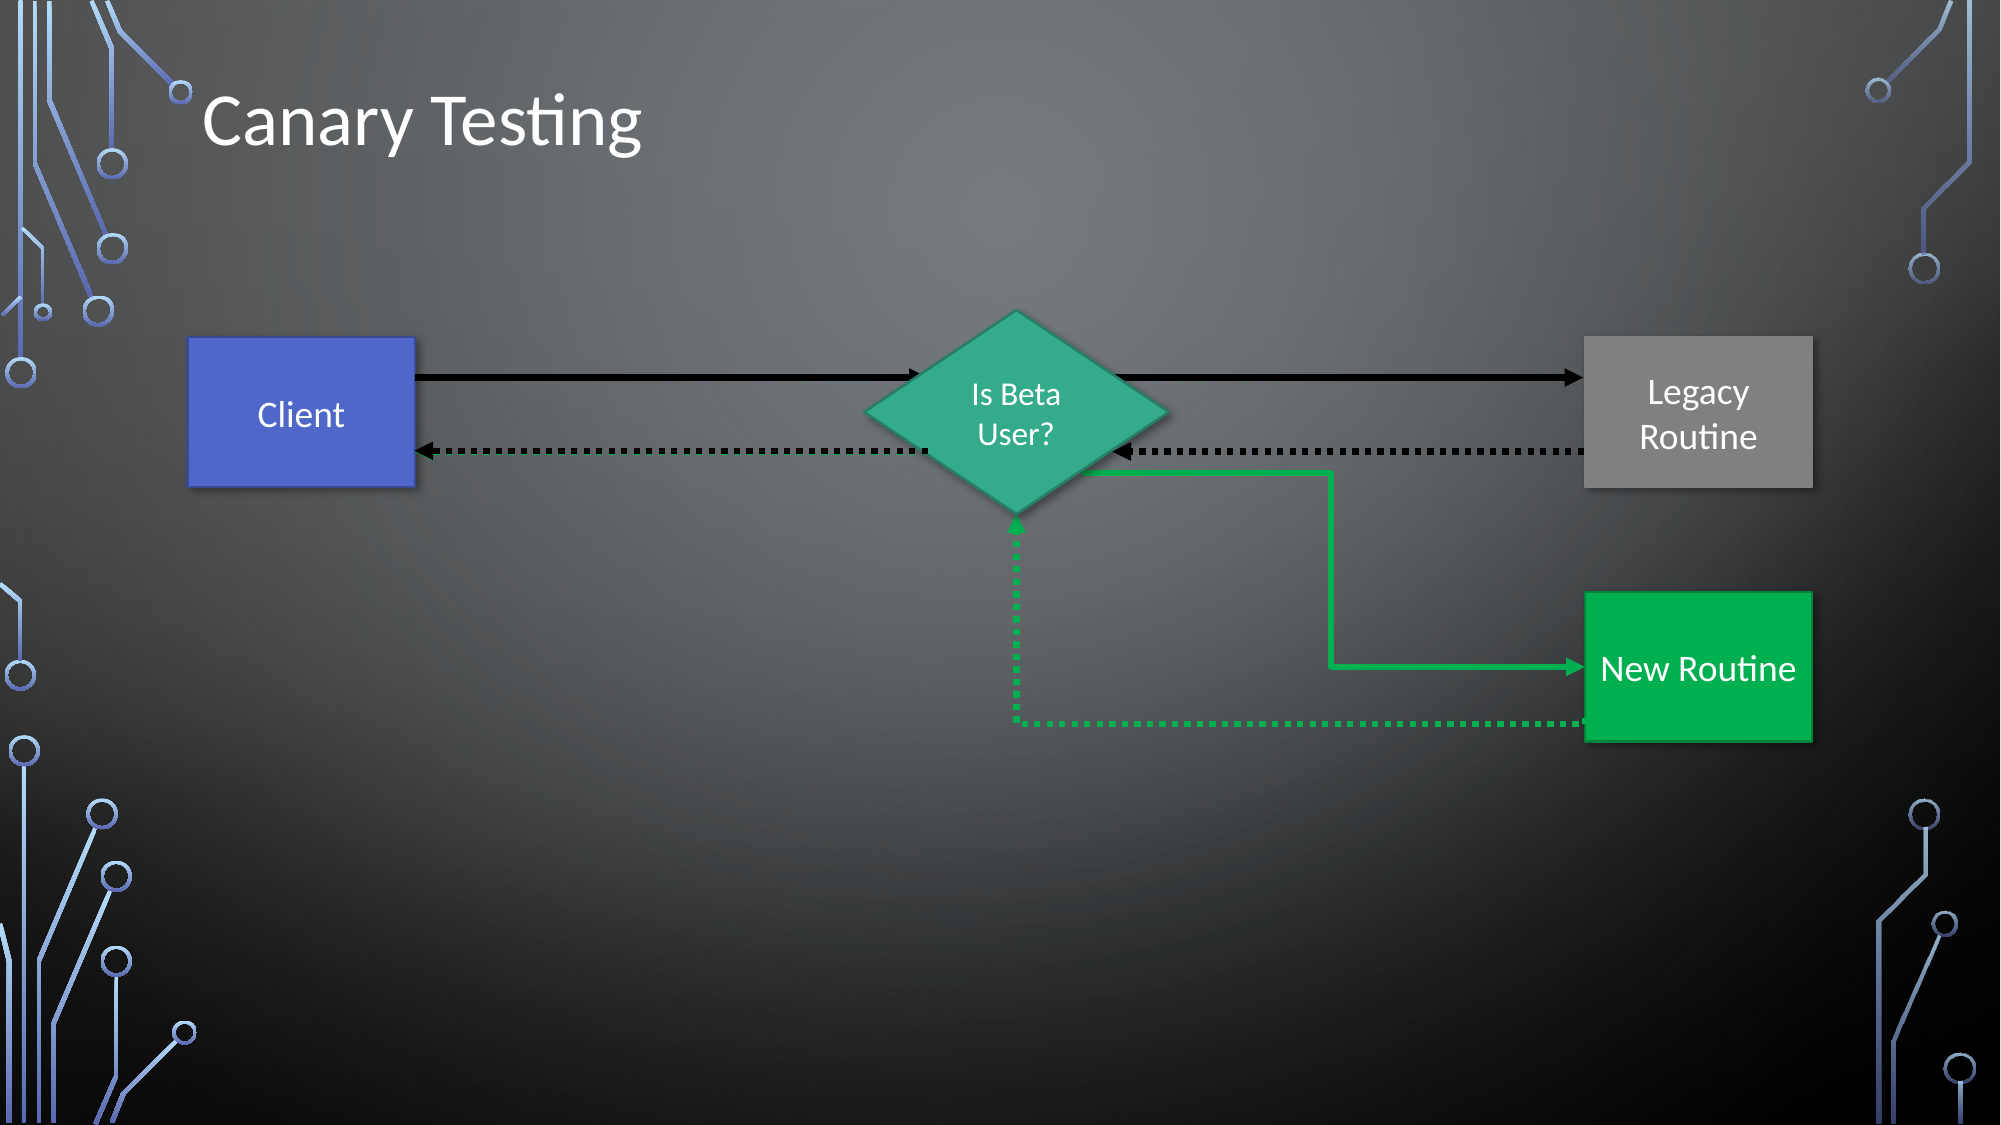

# Canary Testing
Is Beta User?
Client
Legacy Routine
New Routine